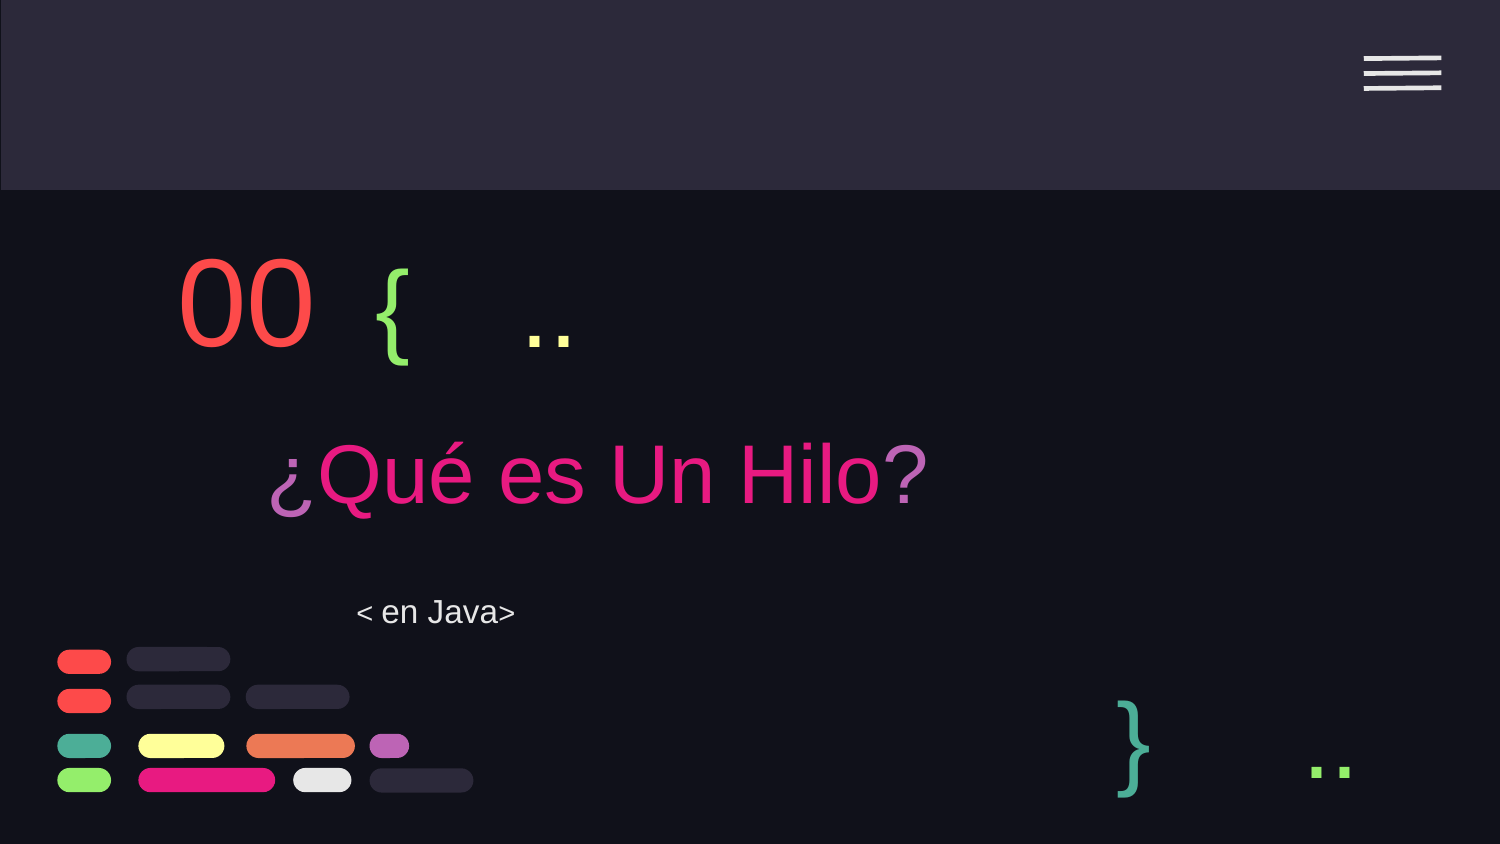

00
{
..
# ¿Qué es Un Hilo?
< en Java>

}
..